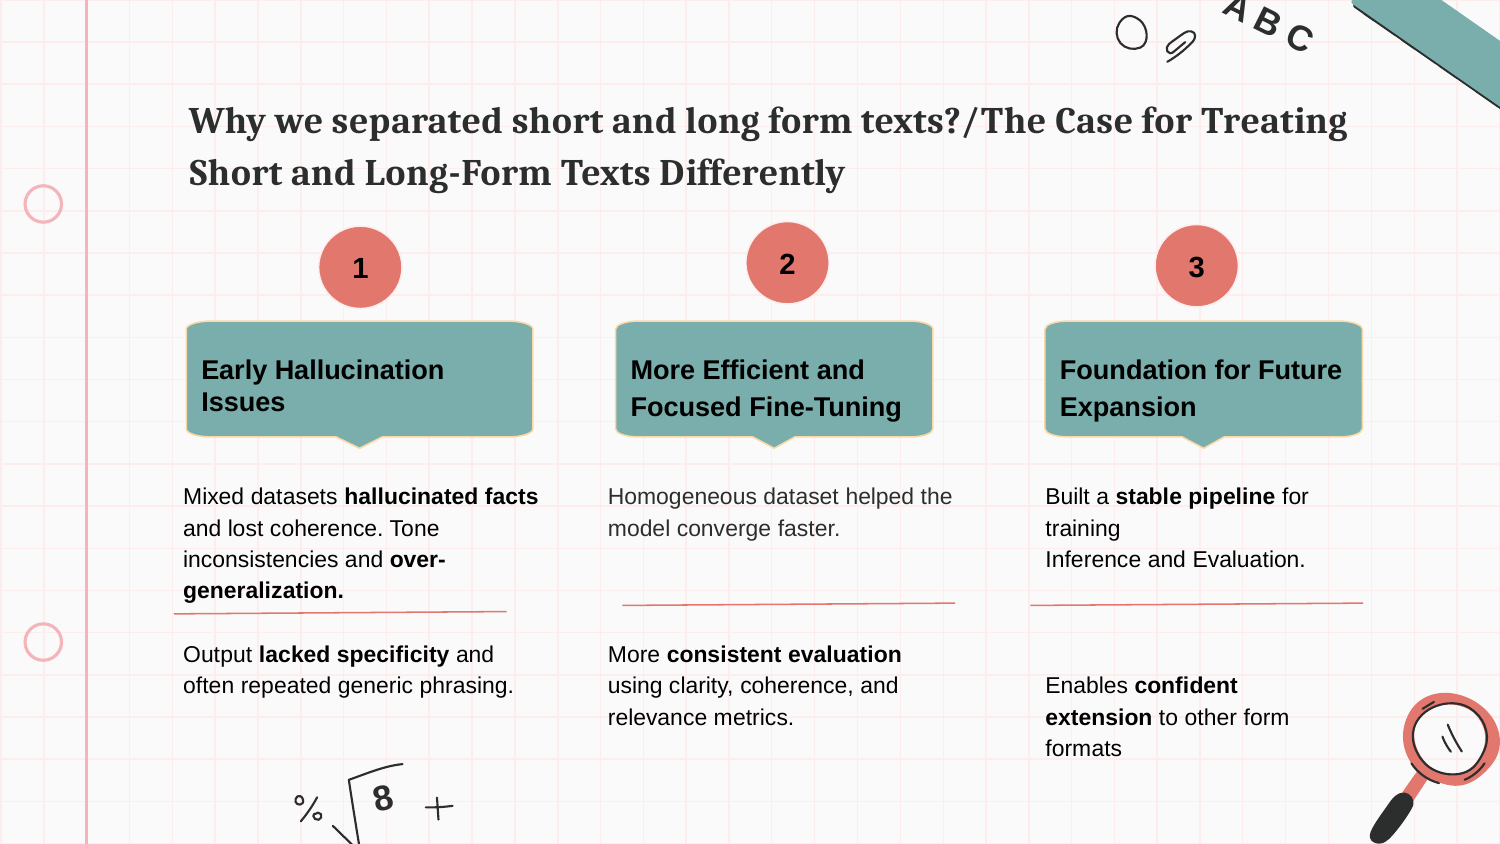

# Why we separated short and long form texts?/The Case for Treating Short and Long-Form Texts Differently
2
3
1
More Efficient and Focused Fine-Tuning
Early Hallucination Issues
Foundation for Future Expansion
Mixed datasets hallucinated facts and lost coherence. Tone inconsistencies and over-generalization.

Output lacked specificity and often repeated generic phrasing.
Homogeneous dataset helped the model converge faster.

More consistent evaluation using clarity, coherence, and relevance metrics.
Built a stable pipeline for training
Inference and Evaluation.

Enables confident extension to other form formats